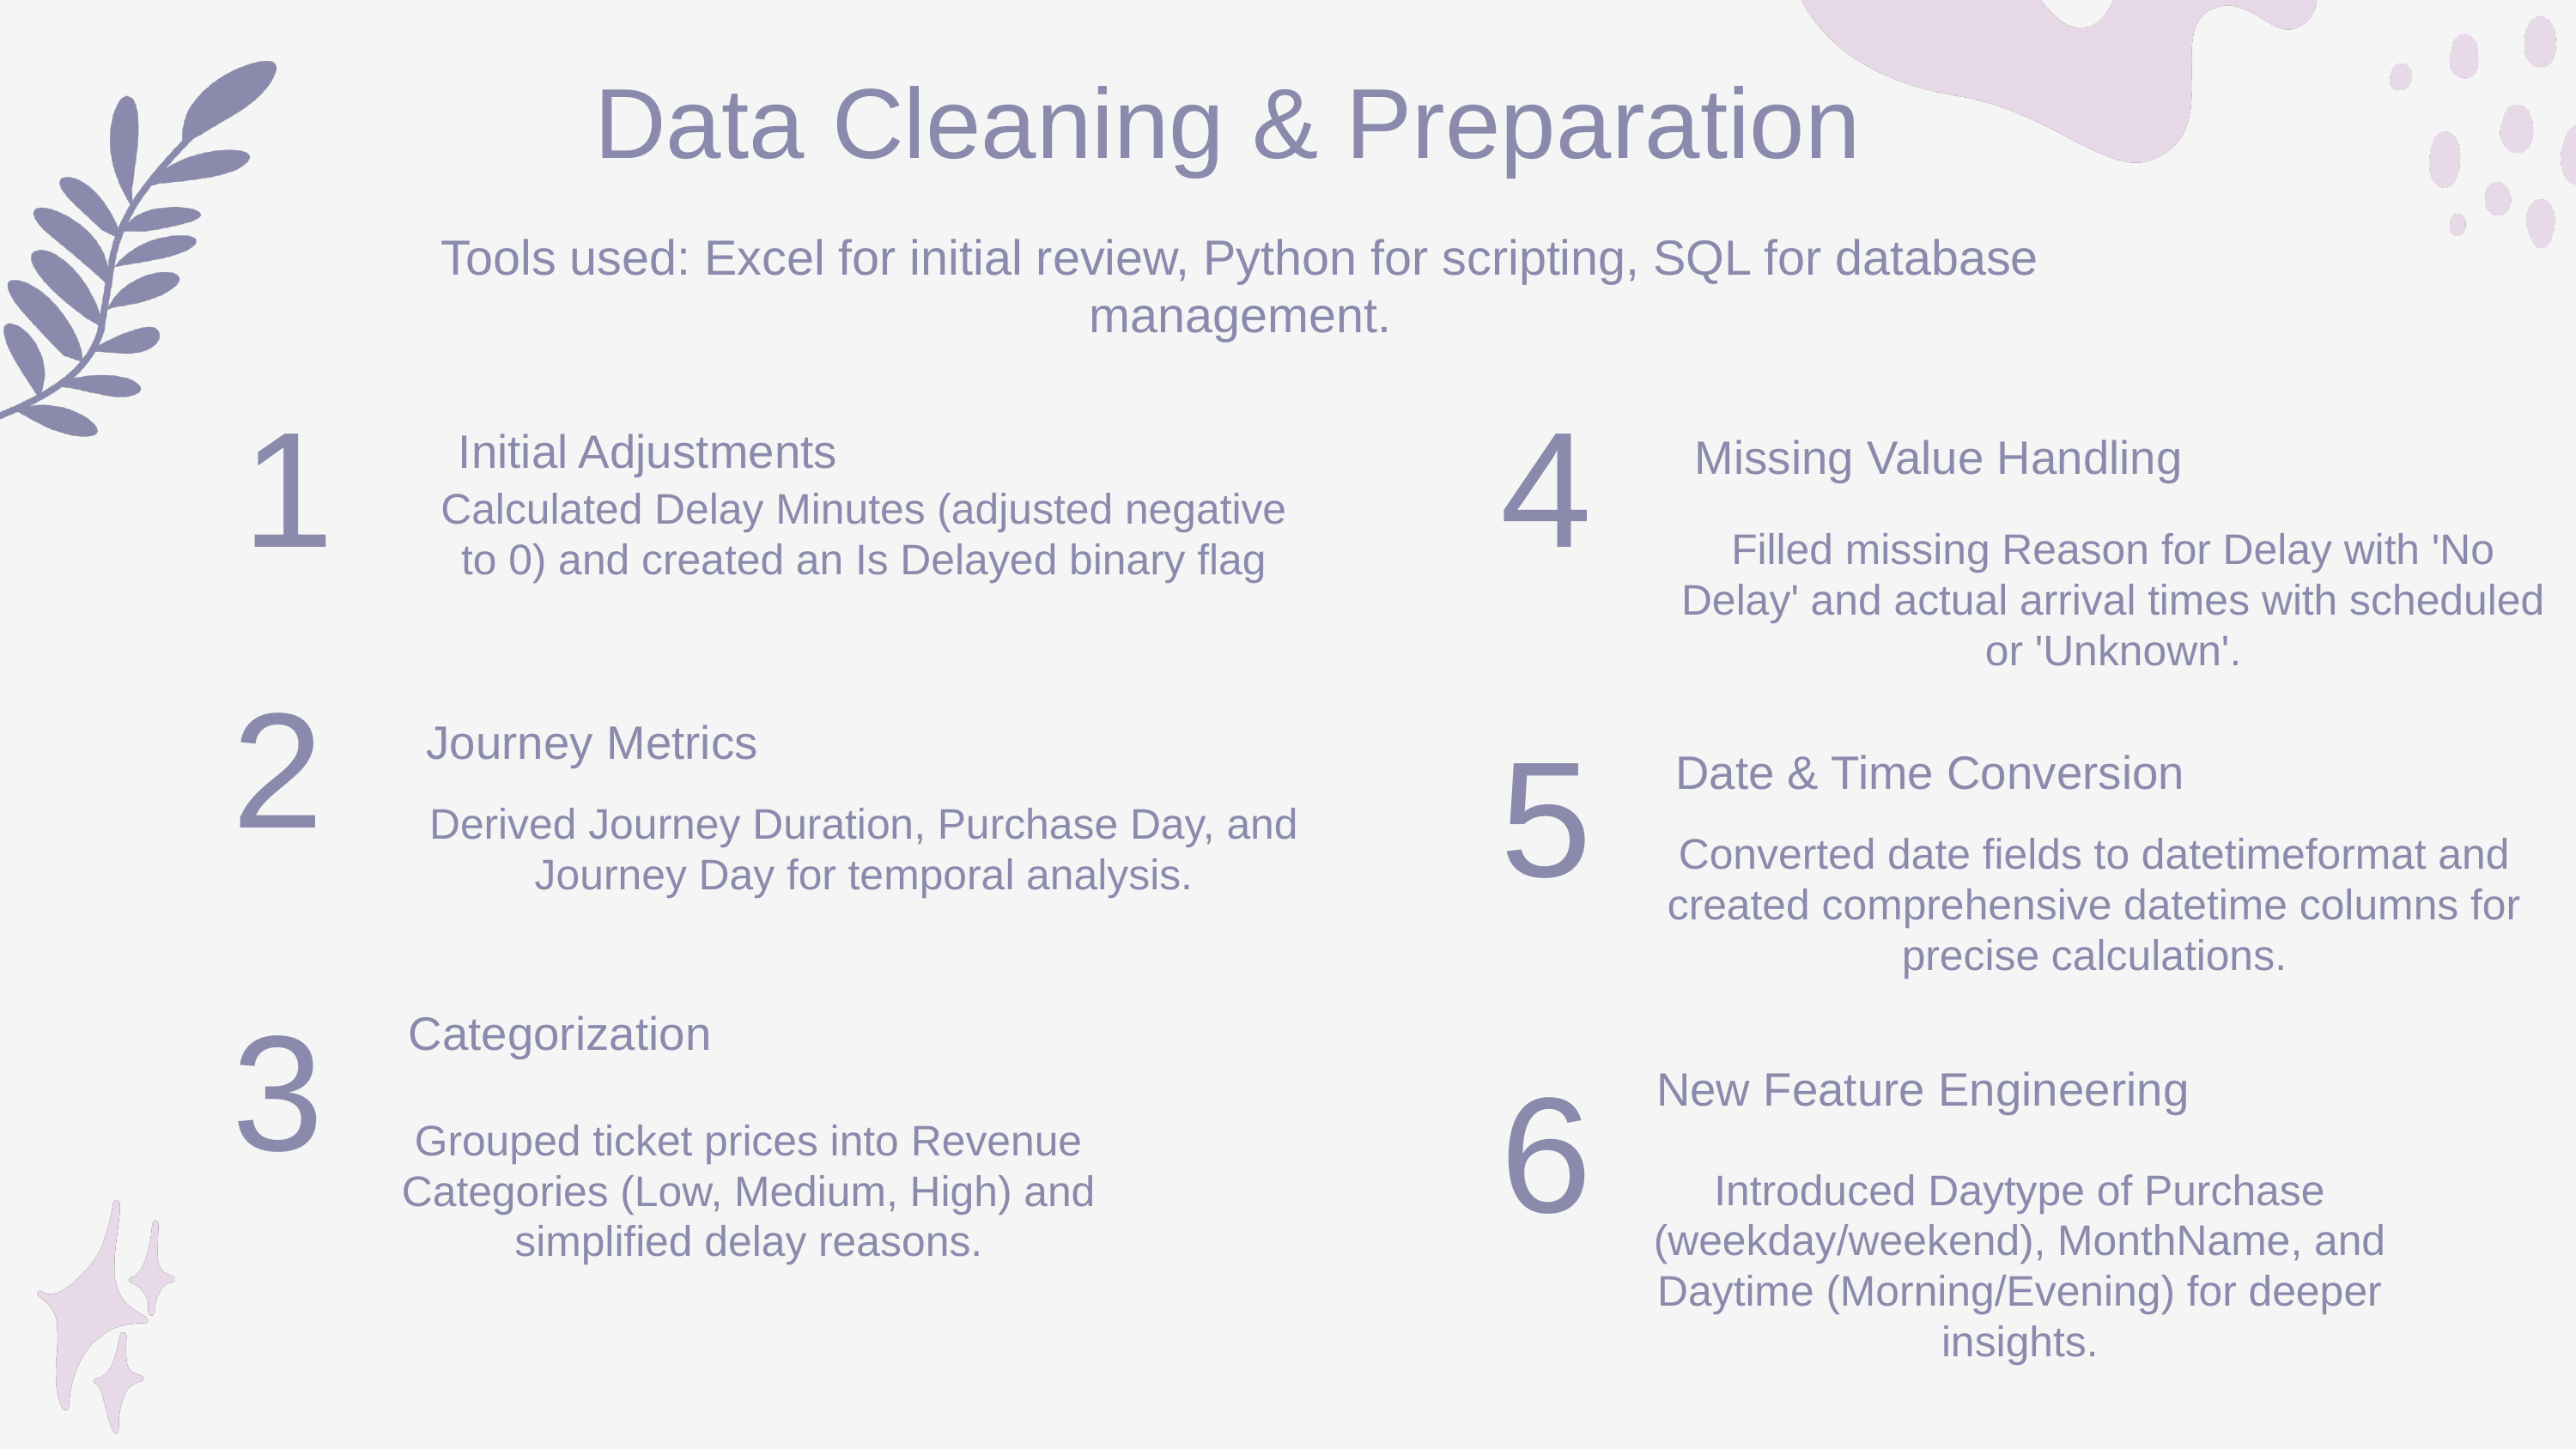

Data Cleaning & Preparation

Tools used: Excel for initial review, Python for scripting, SQL for database management.
Initial Adjustments

Missing Value Handling

1
4
Calculated Delay Minutes (adjusted negative to 0) and created an Is Delayed binary flag
Filled missing Reason for Delay with 'No Delay' and actual arrival times with scheduled or 'Unknown'.

Journey Metrics

2
Date & Time Conversion

5
Derived Journey Duration, Purchase Day, and Journey Day for temporal analysis.

Converted date fields to datetimeformat and created comprehensive datetime columns for precise calculations.

Categorization

3
New Feature Engineering

Grouped ticket prices into Revenue Categories (Low, Medium, High) and simplified delay reasons.

6
Introduced Daytype of Purchase (weekday/weekend), MonthName, and Daytime (Morning/Evening) for deeper insights.